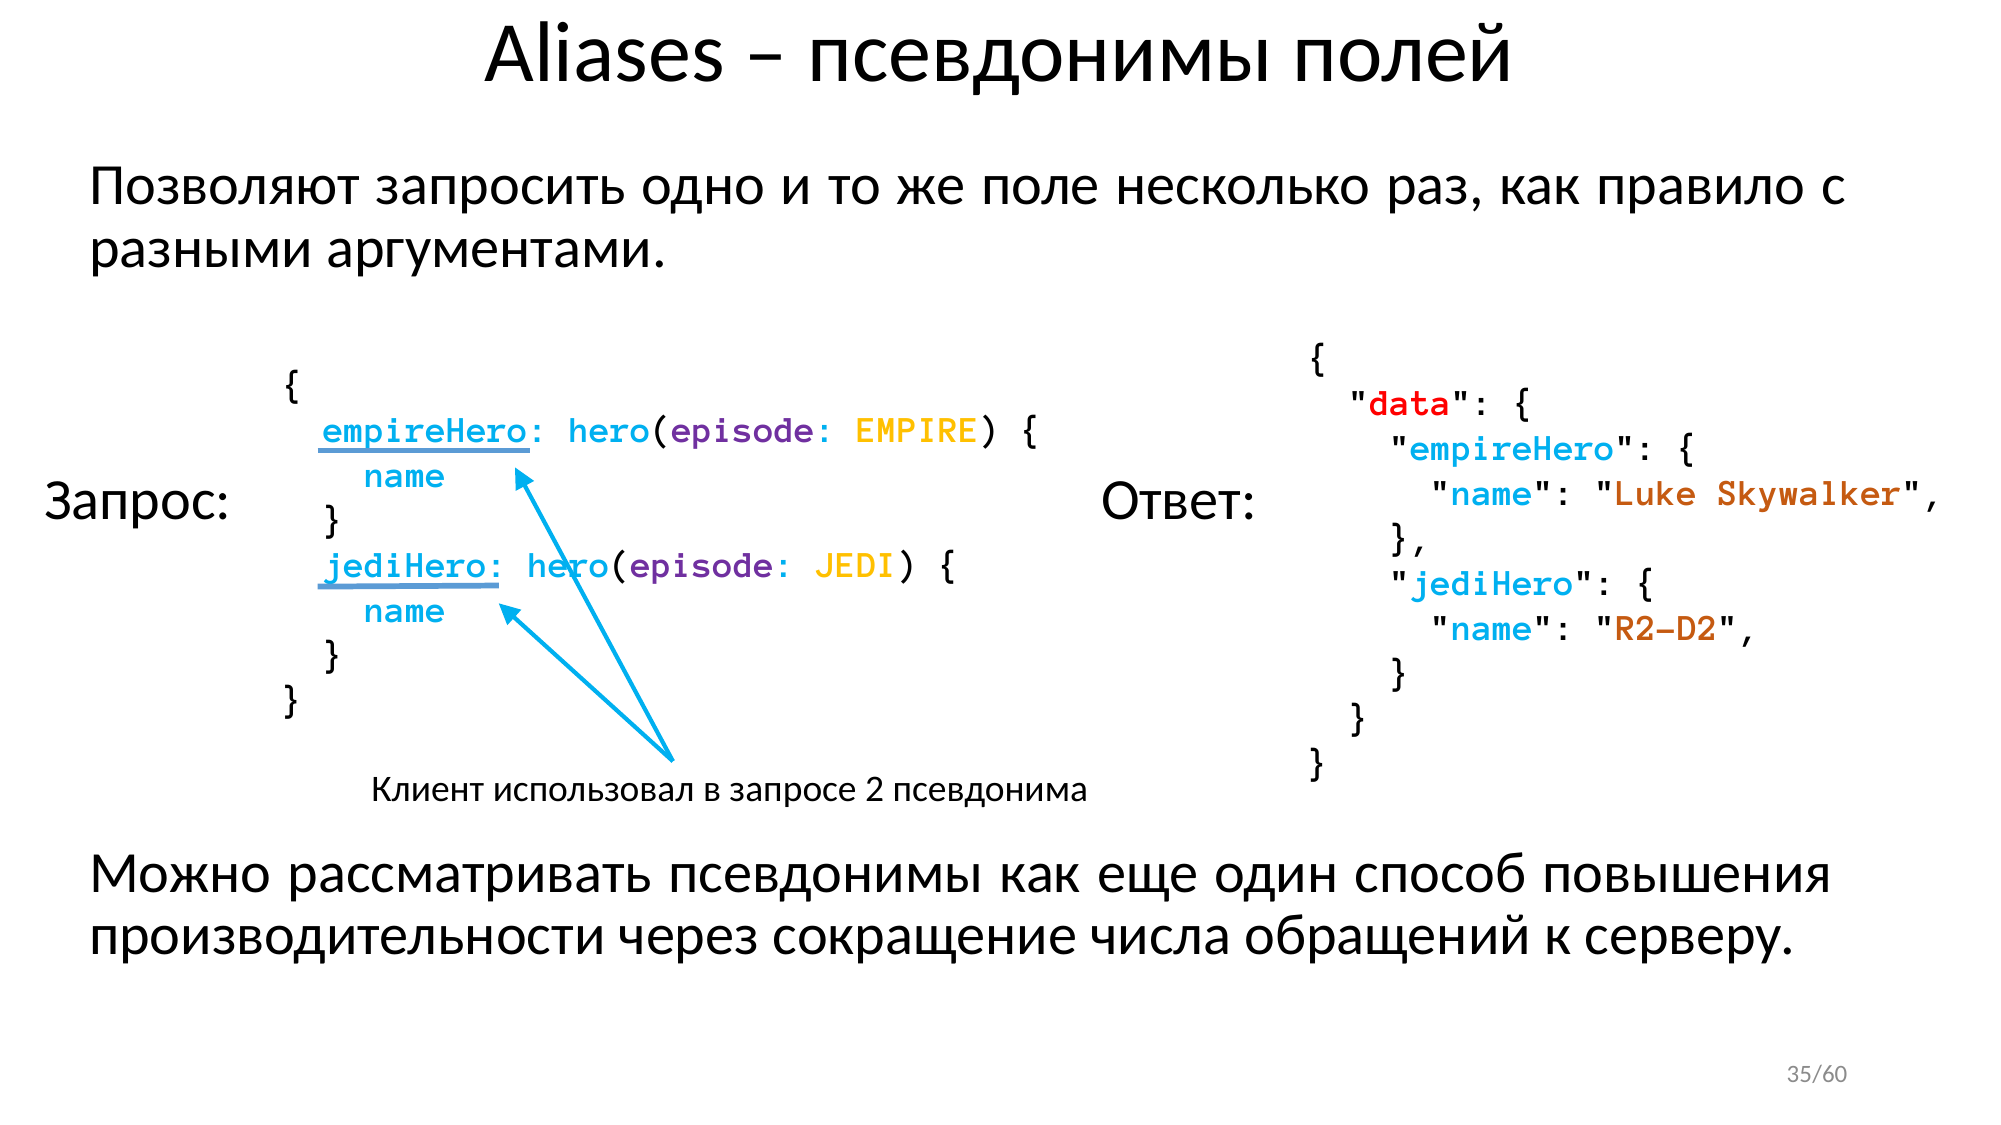

# Aliases – псевдонимы полей
Позволяют запросить одно и то же поле несколько раз, как правило с разными аргументами.
{
  "data": {
    "empireHero": {
      "name": "Luke Skywalker",
    },
    "jediHero": {
      "name": "R2-D2",
    }
  }
}
{
  empireHero: hero(episode: EMPIRE) {
    name
  }
  jediHero: hero(episode: JEDI) {
    name
  }
}
Запрос:
Ответ:
Клиент использовал в запросе 2 псевдонима
Можно рассматривать псевдонимы как еще один способ повышения производительности через сокращение числа обращений к серверу.
35/60